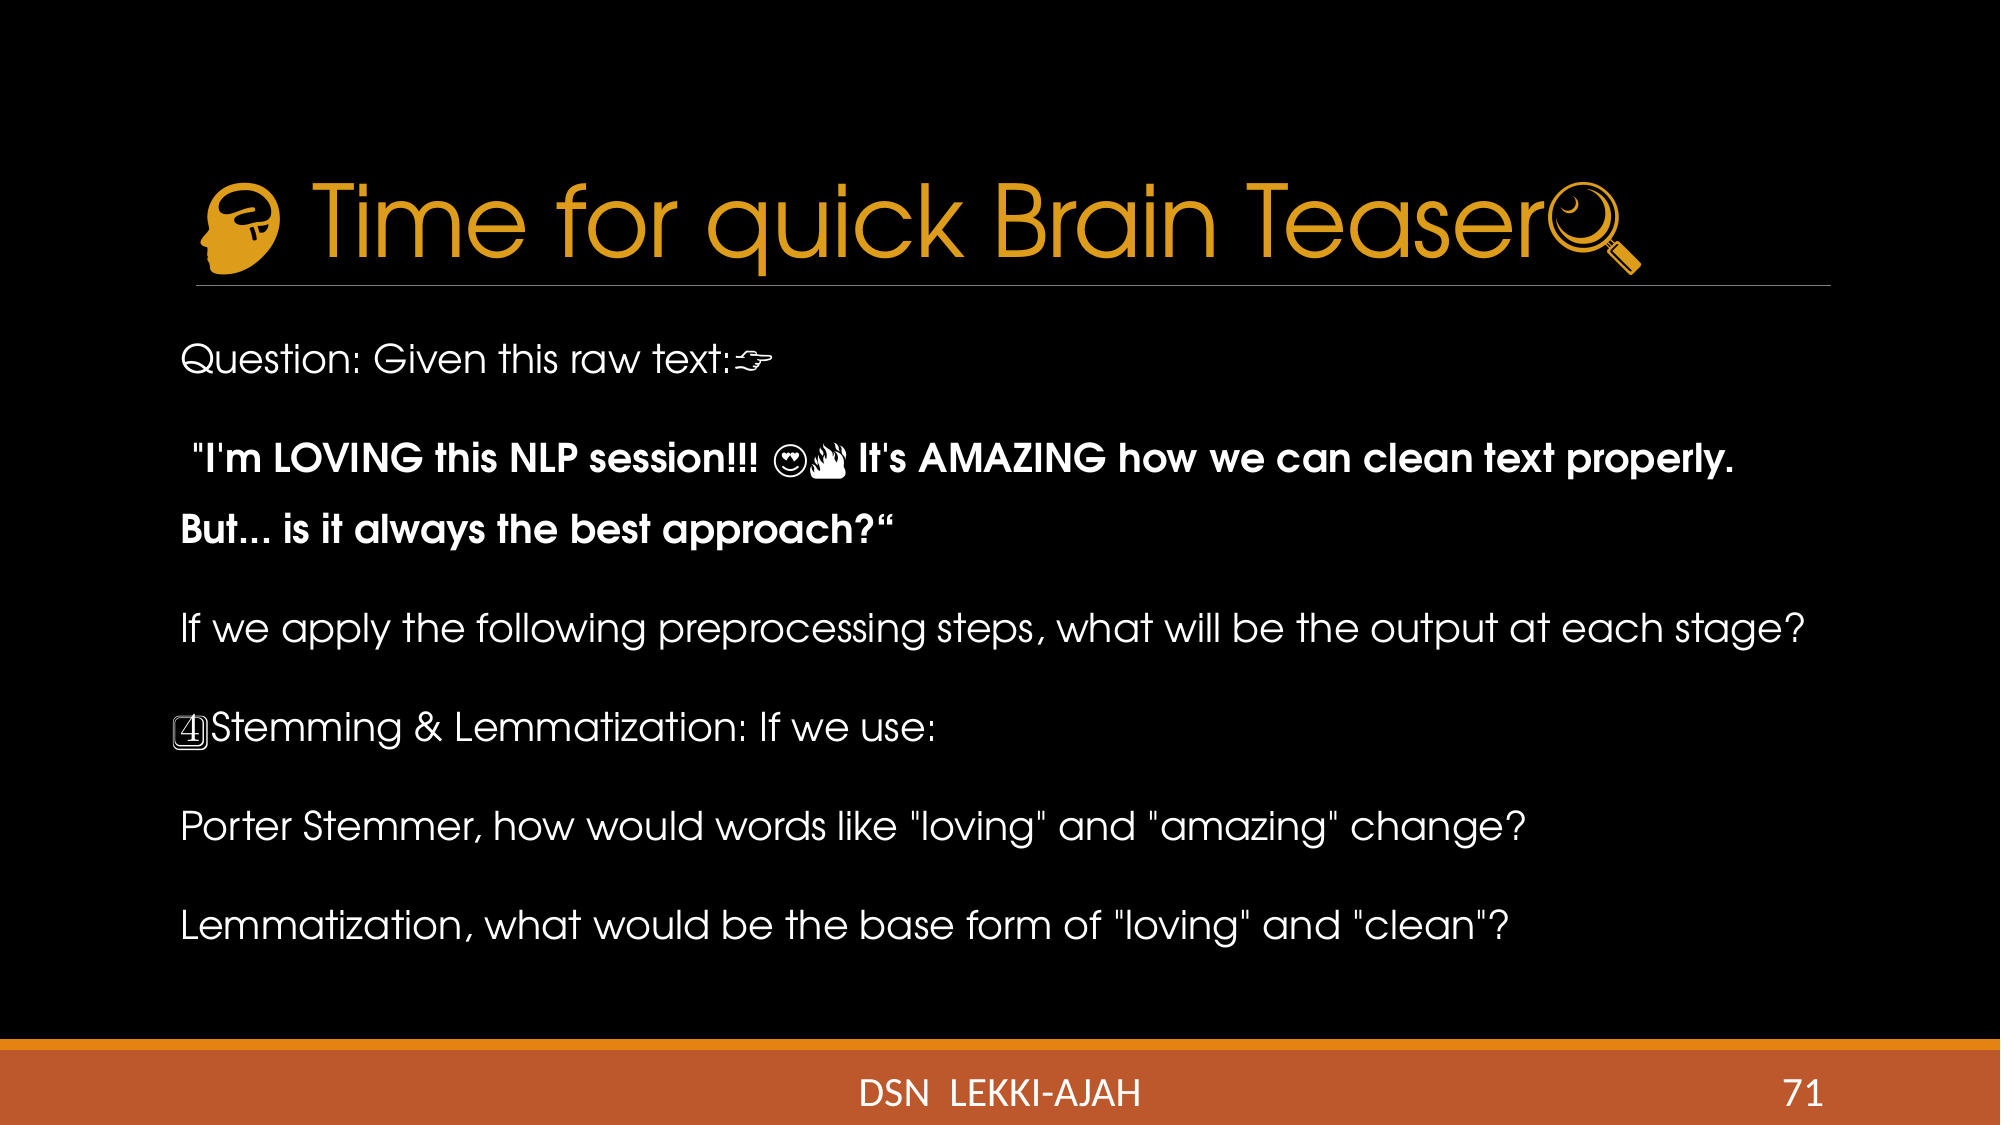

# 🧠 Time for quick Brain Teaser🔍
Question: Given this raw text:👉
 "I'm LOVING this NLP session!!! 😍🔥 It's AMAZING how we can clean text properly. But... is it always the best approach?“
If we apply the following preprocessing steps, what will be the output at each stage?
4️⃣ Stemming & Lemmatization: If we use:
Porter Stemmer, how would words like "loving" and "amazing" change?
Lemmatization, what would be the base form of "loving" and "clean"?

DSN  LEKKI-AJAH
71